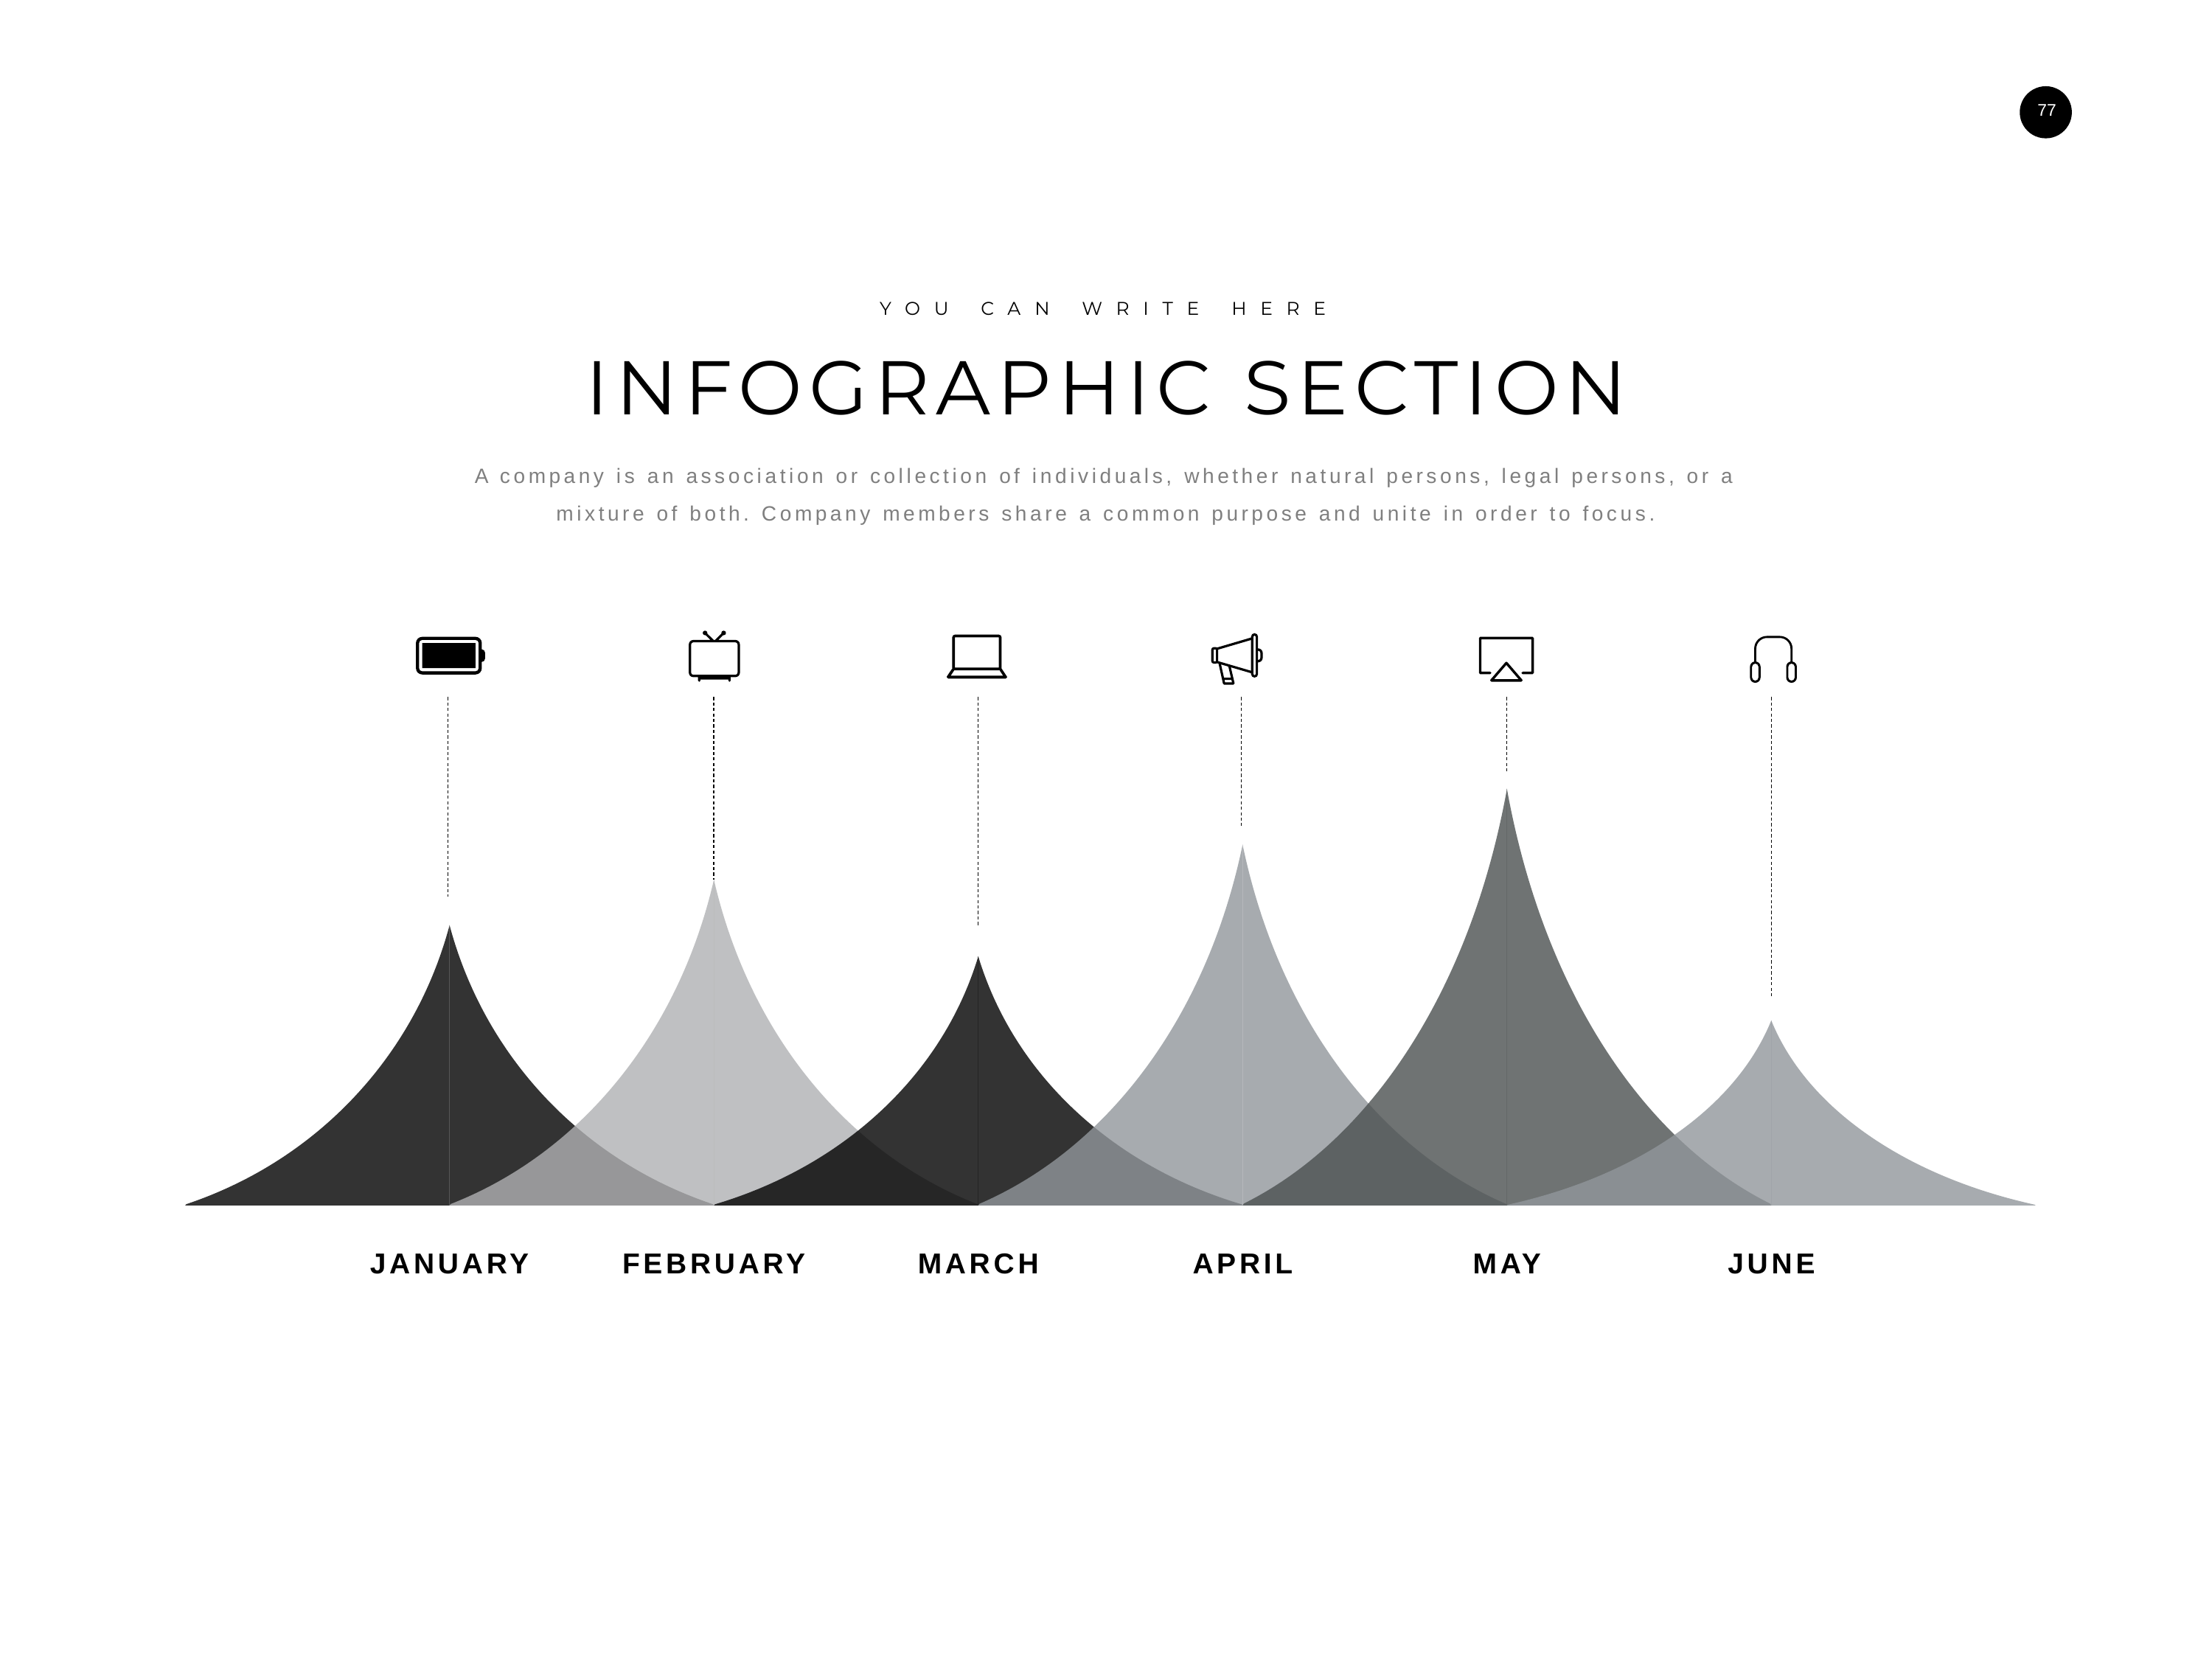

YOU CAN WRITE HERE
INFOGRAPHIC SECTION
A company is an association or collection of individuals, whether natural persons, legal persons, or a mixture of both. Company members share a common purpose and unite in order to focus.

JANUARY
MARCH
APRIL
MAY
JUNE
FEBRUARY